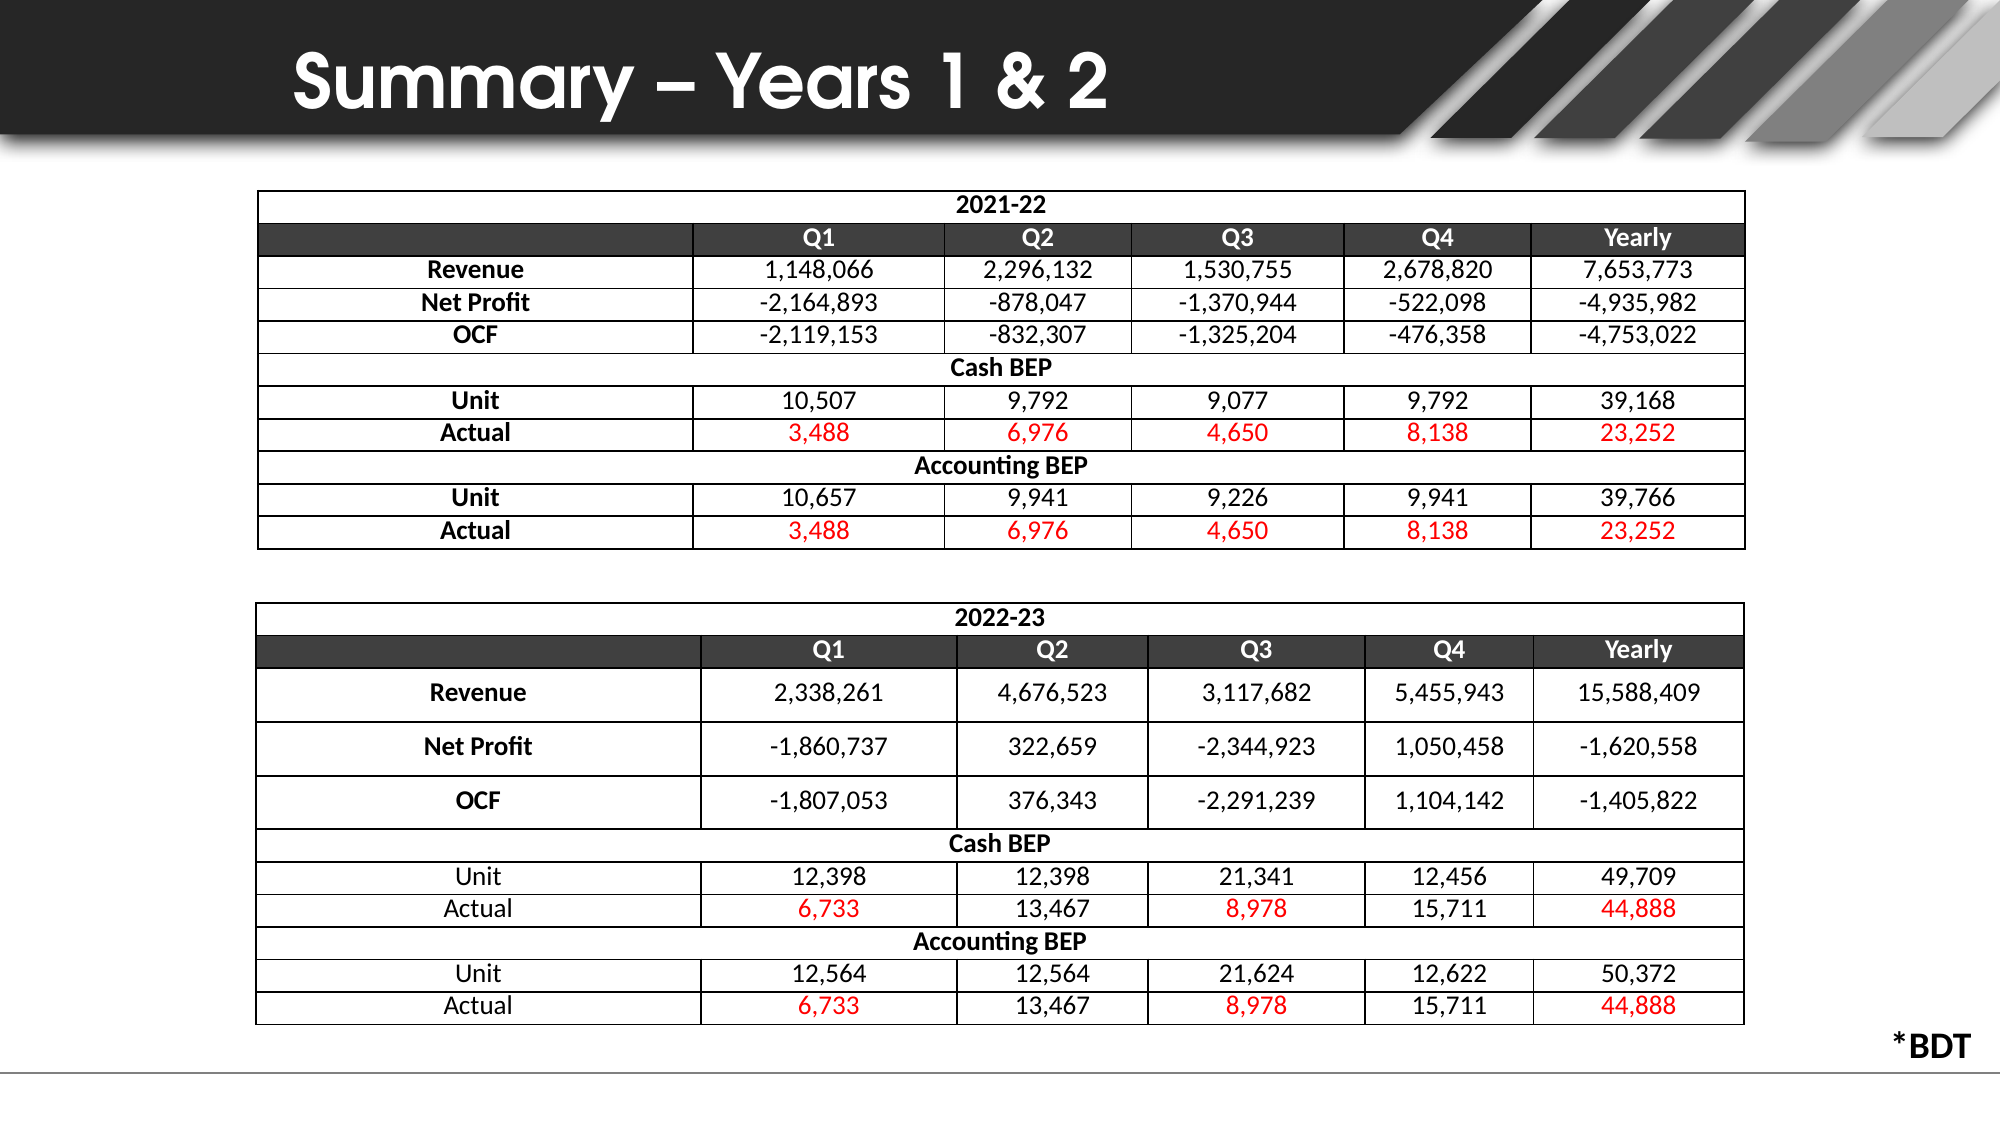

Summary – Years 1 & 2
| 2021-22 |  |  |  |  |  |
| --- | --- | --- | --- | --- | --- |
|  | Q1 | Q2 | Q3 | Q4 | Yearly |
| Revenue | 1,148,066 | 2,296,132 | 1,530,755 | 2,678,820 | 7,653,773 |
| Net Profit | -2,164,893 | -878,047 | -1,370,944 | -522,098 | -4,935,982 |
| OCF | -2,119,153 | -832,307 | -1,325,204 | -476,358 | -4,753,022 |
| Cash BEP |  |  |  |  |  |
| Unit | 10,507 | 9,792 | 9,077 | 9,792 | 39,168 |
| Actual | 3,488 | 6,976 | 4,650 | 8,138 | 23,252 |
| Accounting BEP |  |  |  |  |  |
| Unit | 10,657 | 9,941 | 9,226 | 9,941 | 39,766 |
| Actual | 3,488 | 6,976 | 4,650 | 8,138 | 23,252 |
| 2022-23 |  |  |  |  |  |
| --- | --- | --- | --- | --- | --- |
|  | Q1 | Q2 | Q3 | Q4 | Yearly |
| Revenue | 2,338,261 | 4,676,523 | 3,117,682 | 5,455,943 | 15,588,409 |
| Net Profit | -1,860,737 | 322,659 | -2,344,923 | 1,050,458 | -1,620,558 |
| OCF | -1,807,053 | 376,343 | -2,291,239 | 1,104,142 | -1,405,822 |
| Cash BEP |  |  |  |  |  |
| Unit | 12,398 | 12,398 | 21,341 | 12,456 | 49,709 |
| Actual | 6,733 | 13,467 | 8,978 | 15,711 | 44,888 |
| Accounting BEP |  |  |  |  |  |
| Unit | 12,564 | 12,564 | 21,624 | 12,622 | 50,372 |
| Actual | 6,733 | 13,467 | 8,978 | 15,711 | 44,888 |
*BDT